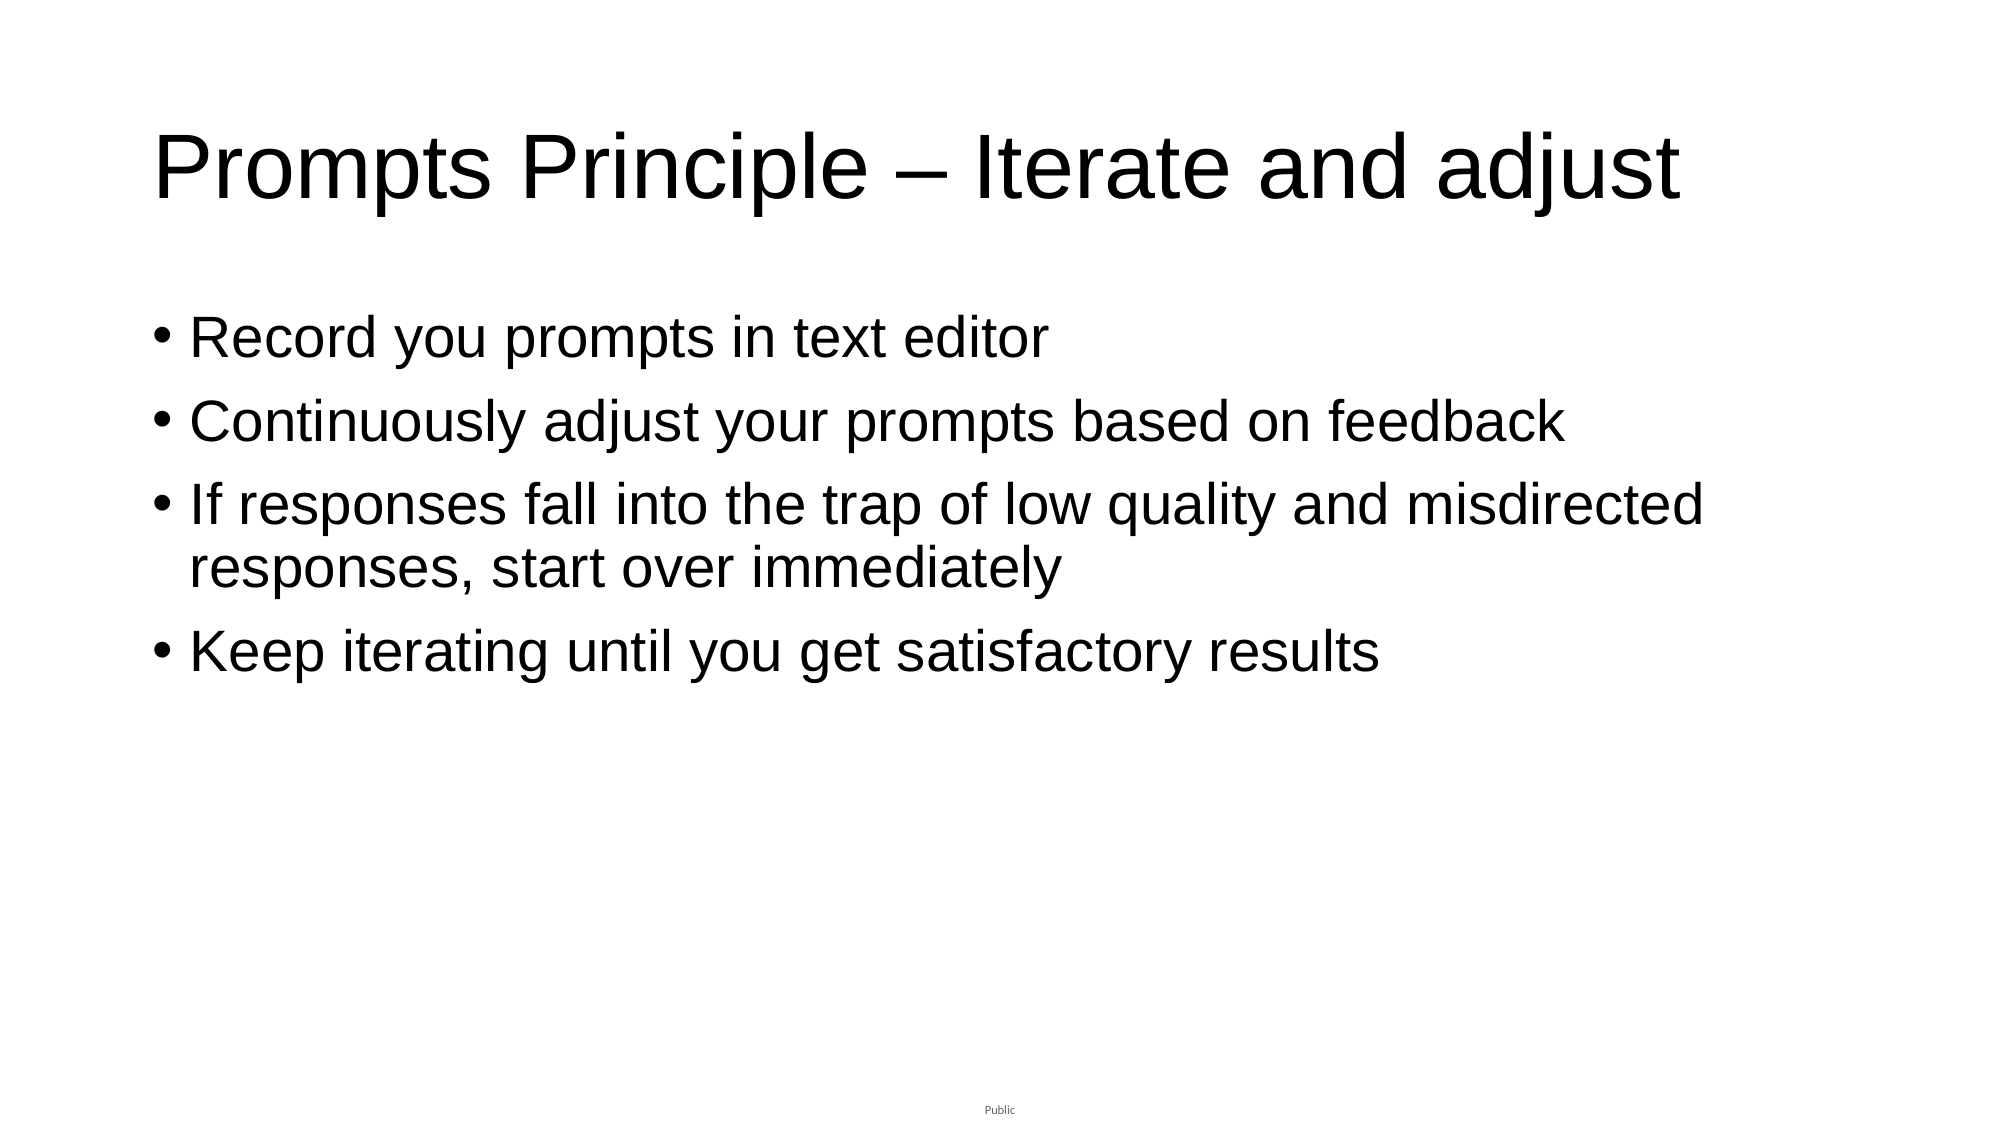

# Prompts Principle – Iterate and adjust
Record you prompts in text editor
Continuously adjust your prompts based on feedback
If responses fall into the trap of low quality and misdirected responses, start over immediately
Keep iterating until you get satisfactory results